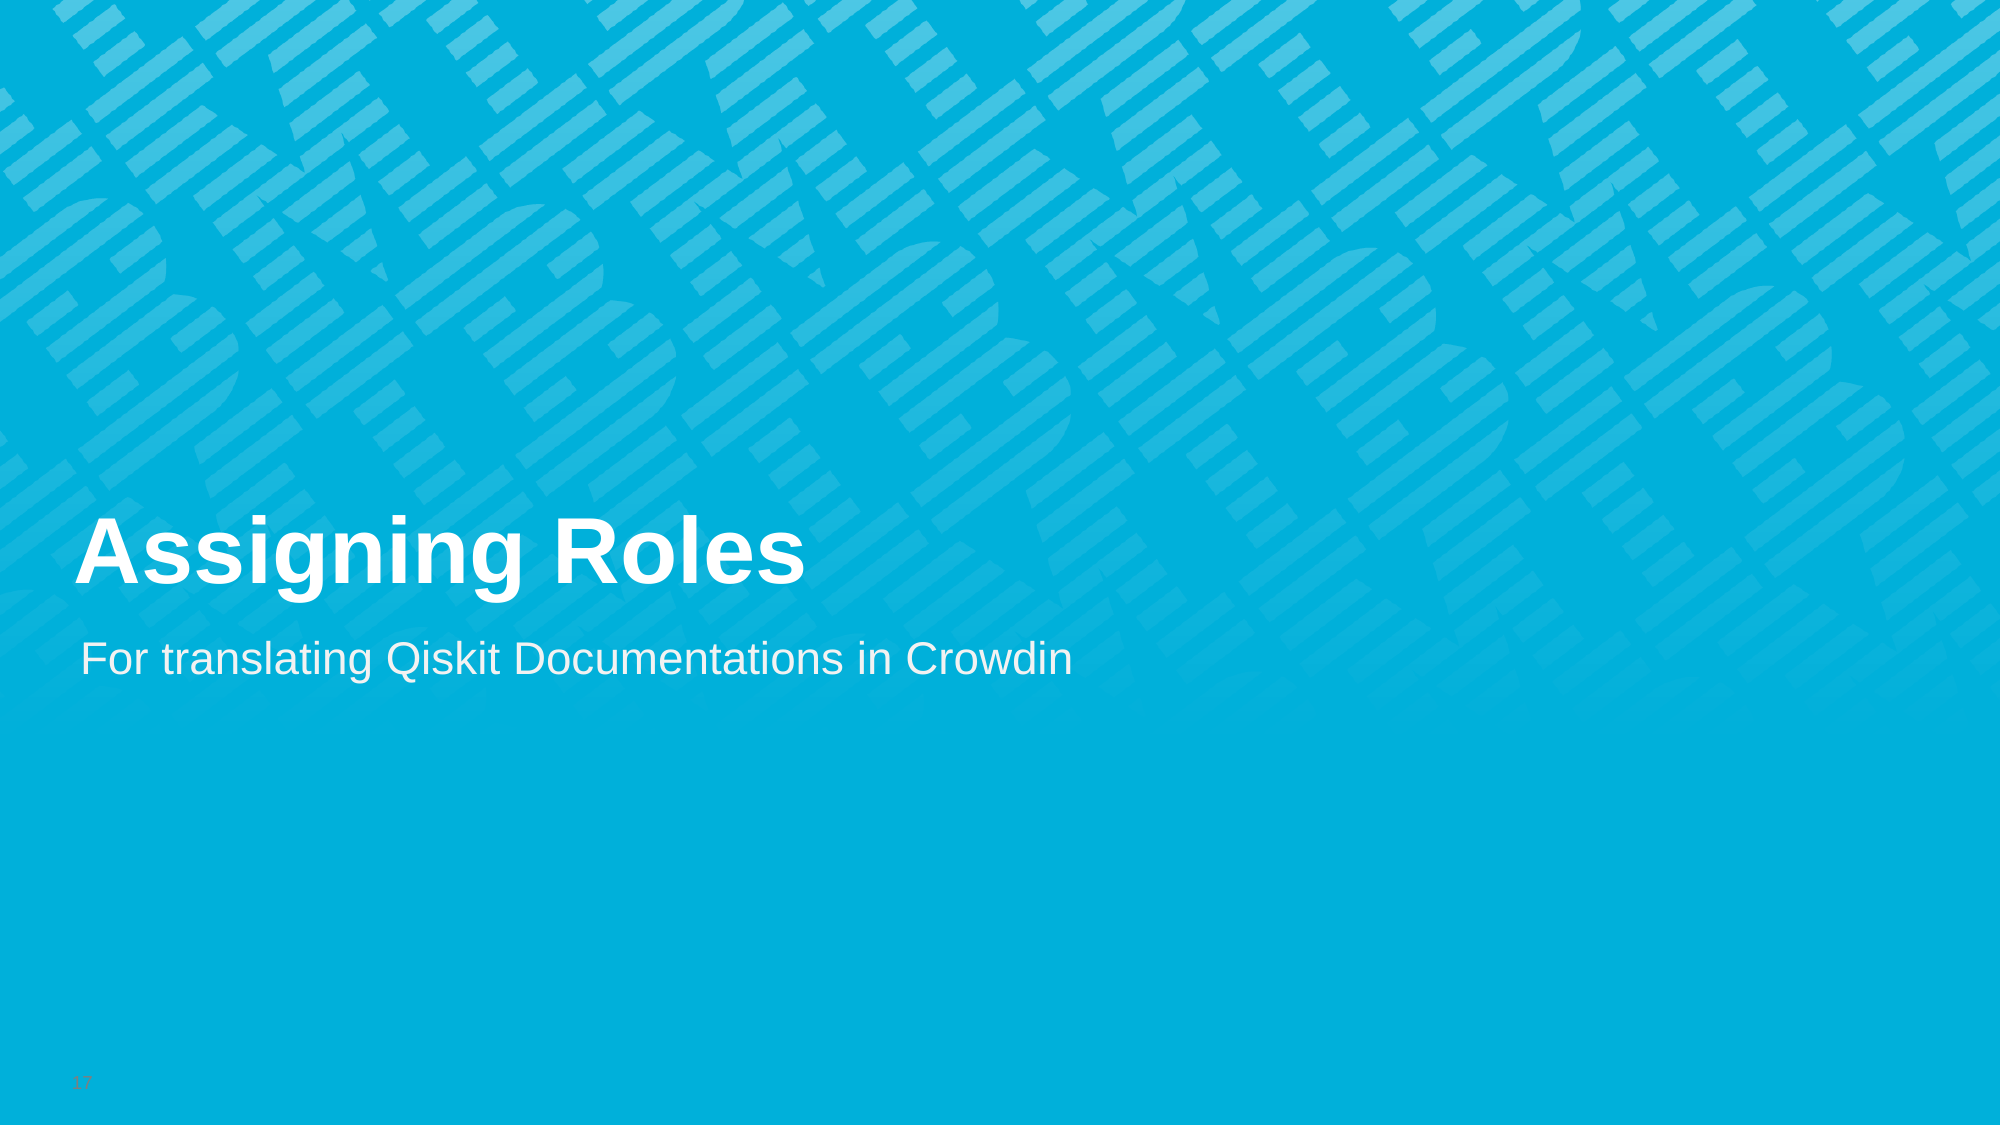

# Assigning Roles
For translating Qiskit Documentations in Crowdin
17